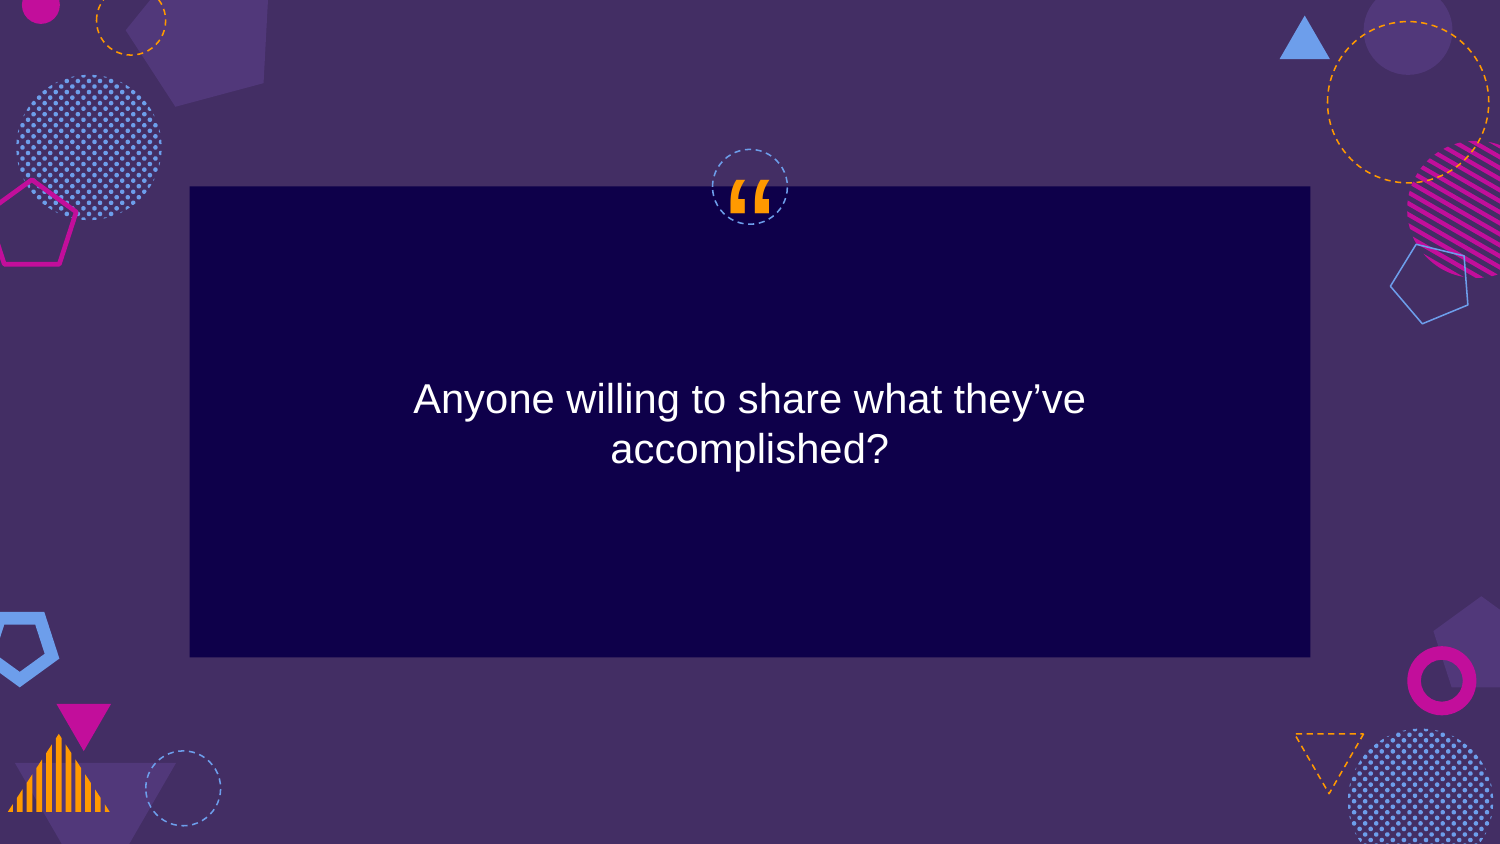

Anyone willing to share what they’ve accomplished?